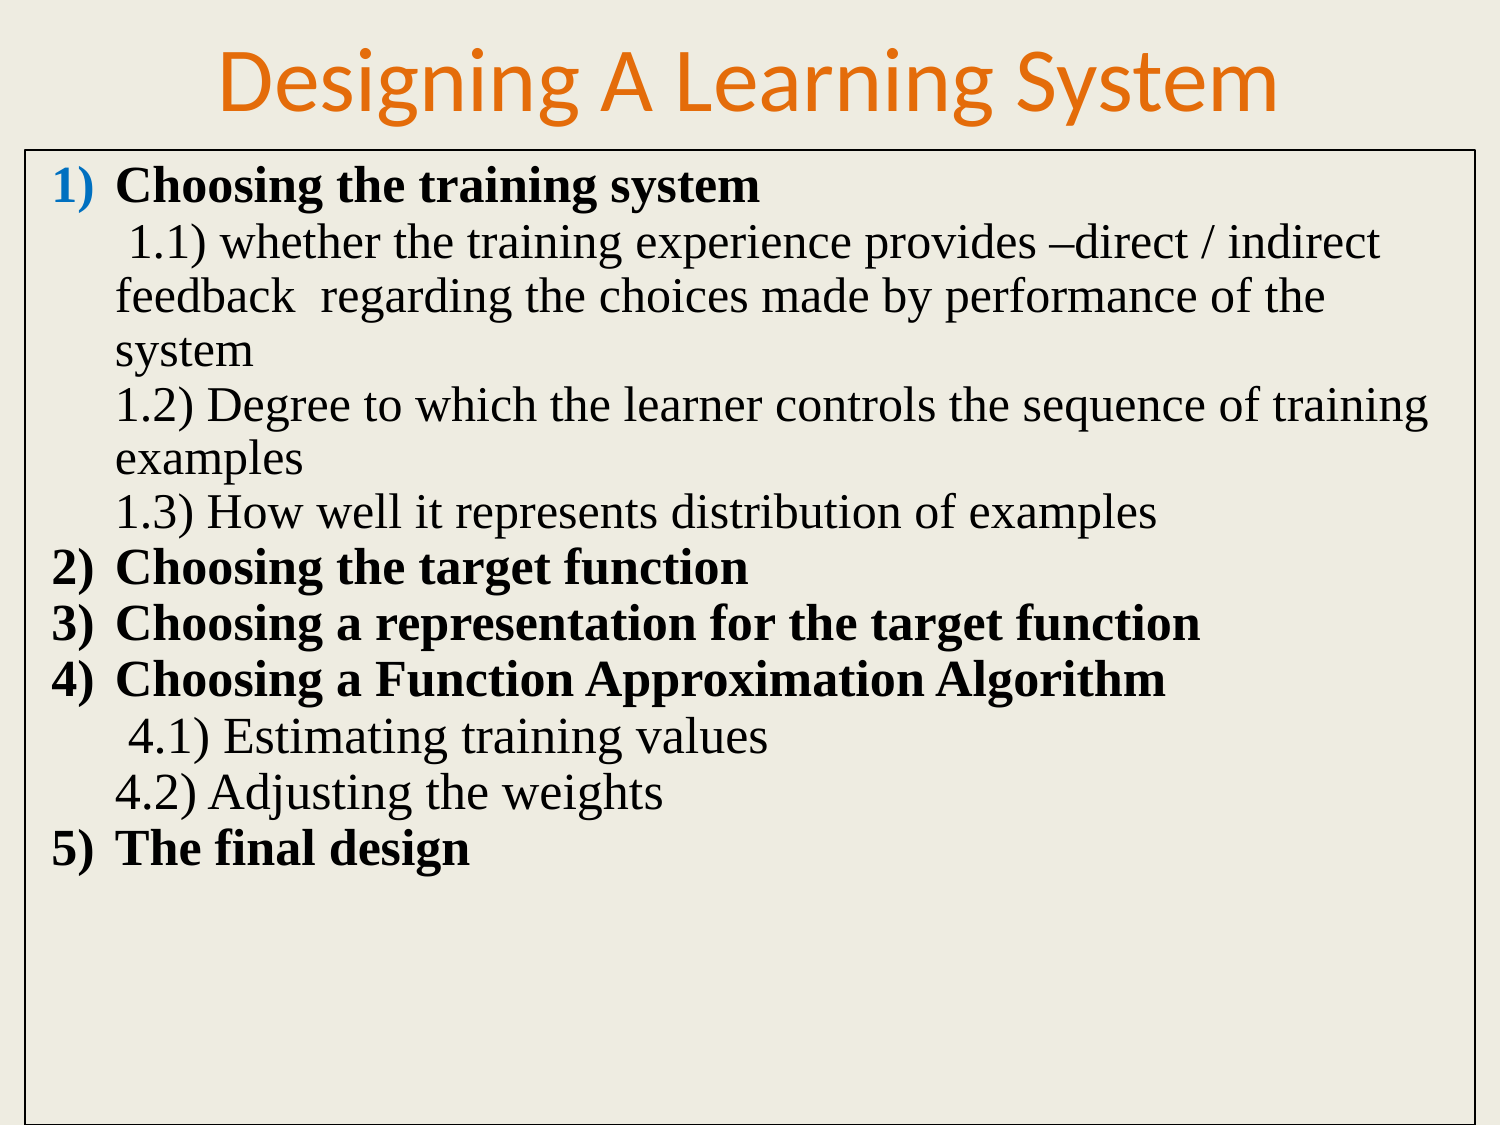

# Designing A Learning System
Choosing the training system
 1.1) whether the training experience provides –direct / indirect feedback  regarding the choices made by performance of the system
1.2) Degree to which the learner controls the sequence of training examples
1.3) How well it represents distribution of examples
Choosing the target function
Choosing a representation for the target function
Choosing a Function Approximation Algorithm
 4.1) Estimating training values
4.2) Adjusting the weights
The final design